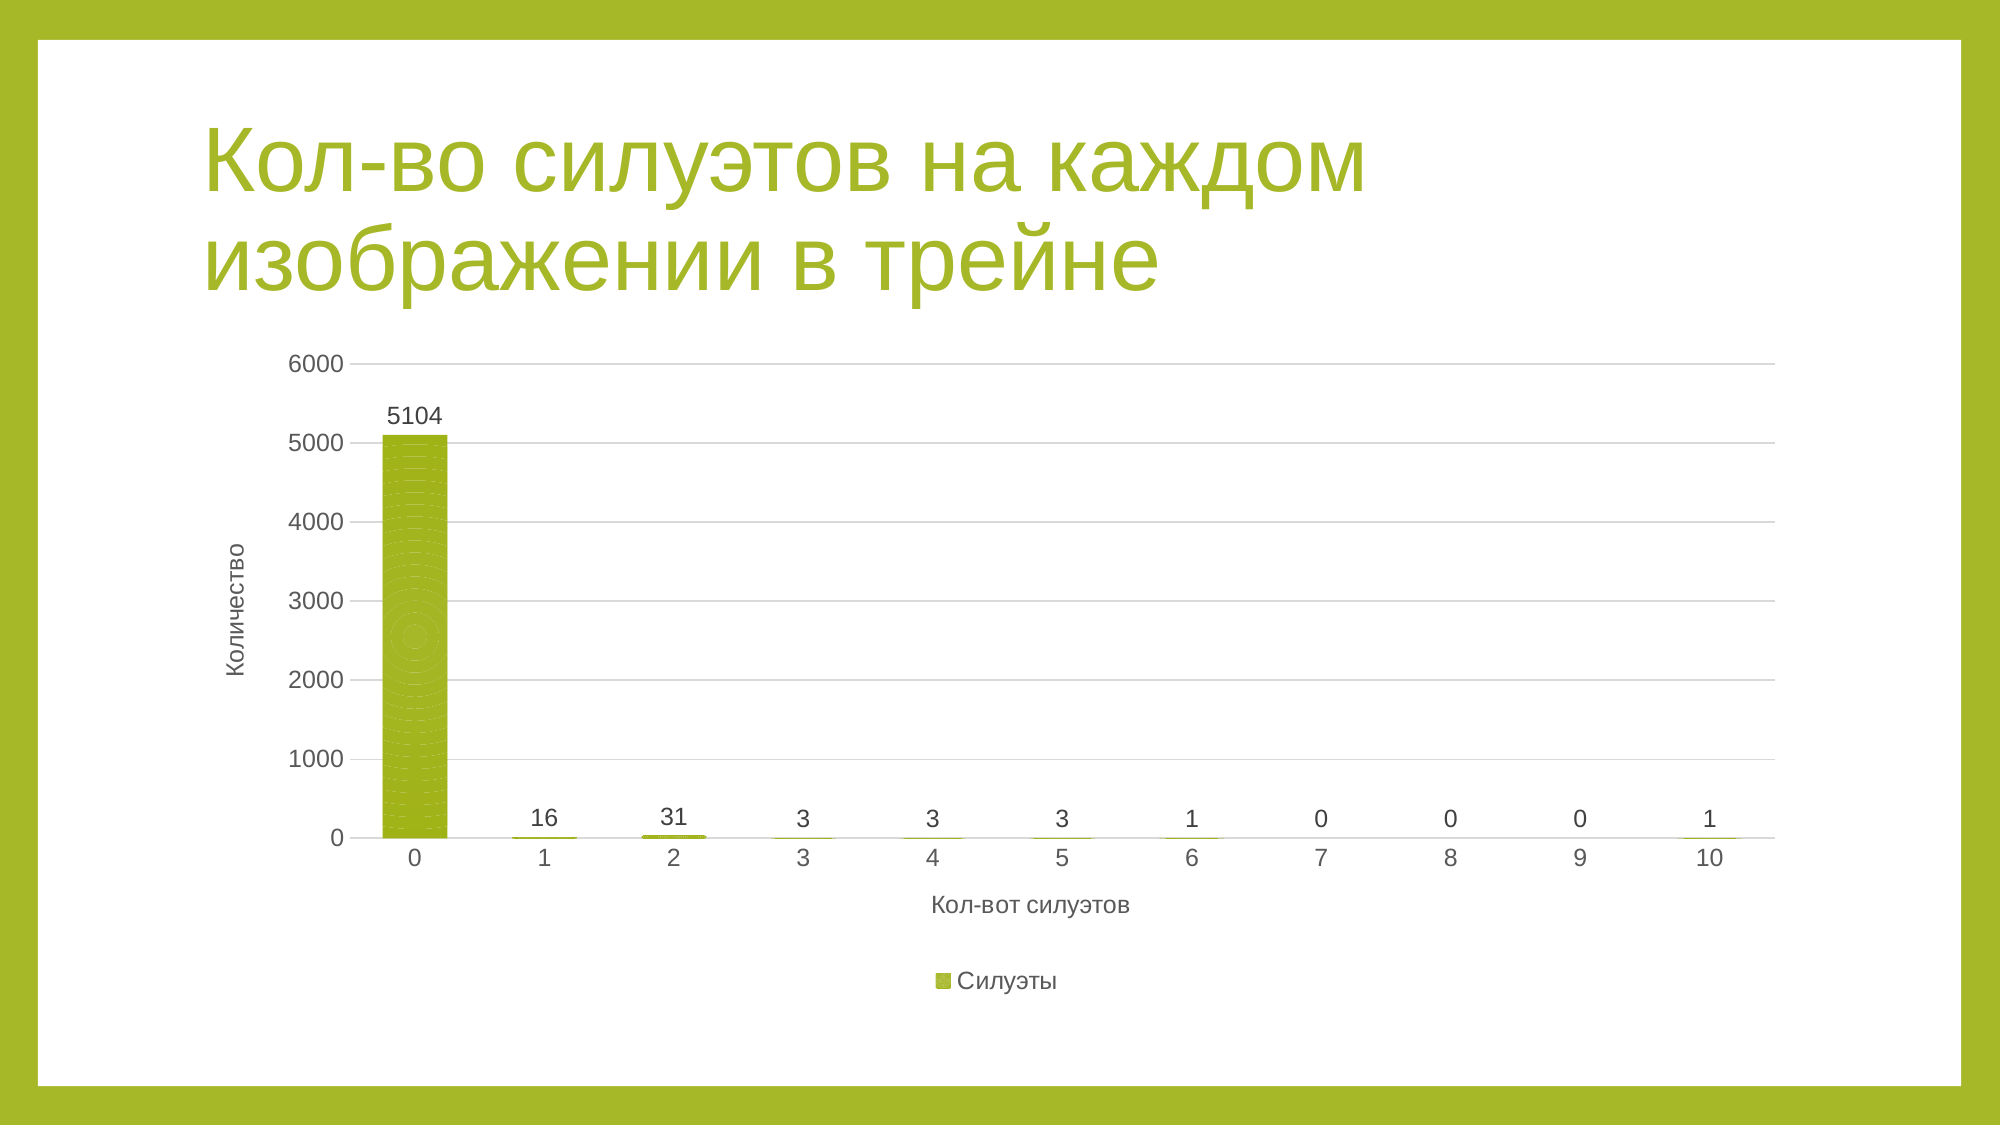

# Кол-во силуэтов на каждом изображении в трейне

### Chart

| Category | Силуэты |
|---|---|
| 0 | 5104.0 |
| 1 | 16.0 |
| 2 | 31.0 |
| 3 | 3.0 |
| 4 | 3.0 |
| 5 | 3.0 |
| 6 | 1.0 |
| 7 | 0.0 |
| 8 | 0.0 |
| 9 | 0.0 |
| 10 | 1.0 |